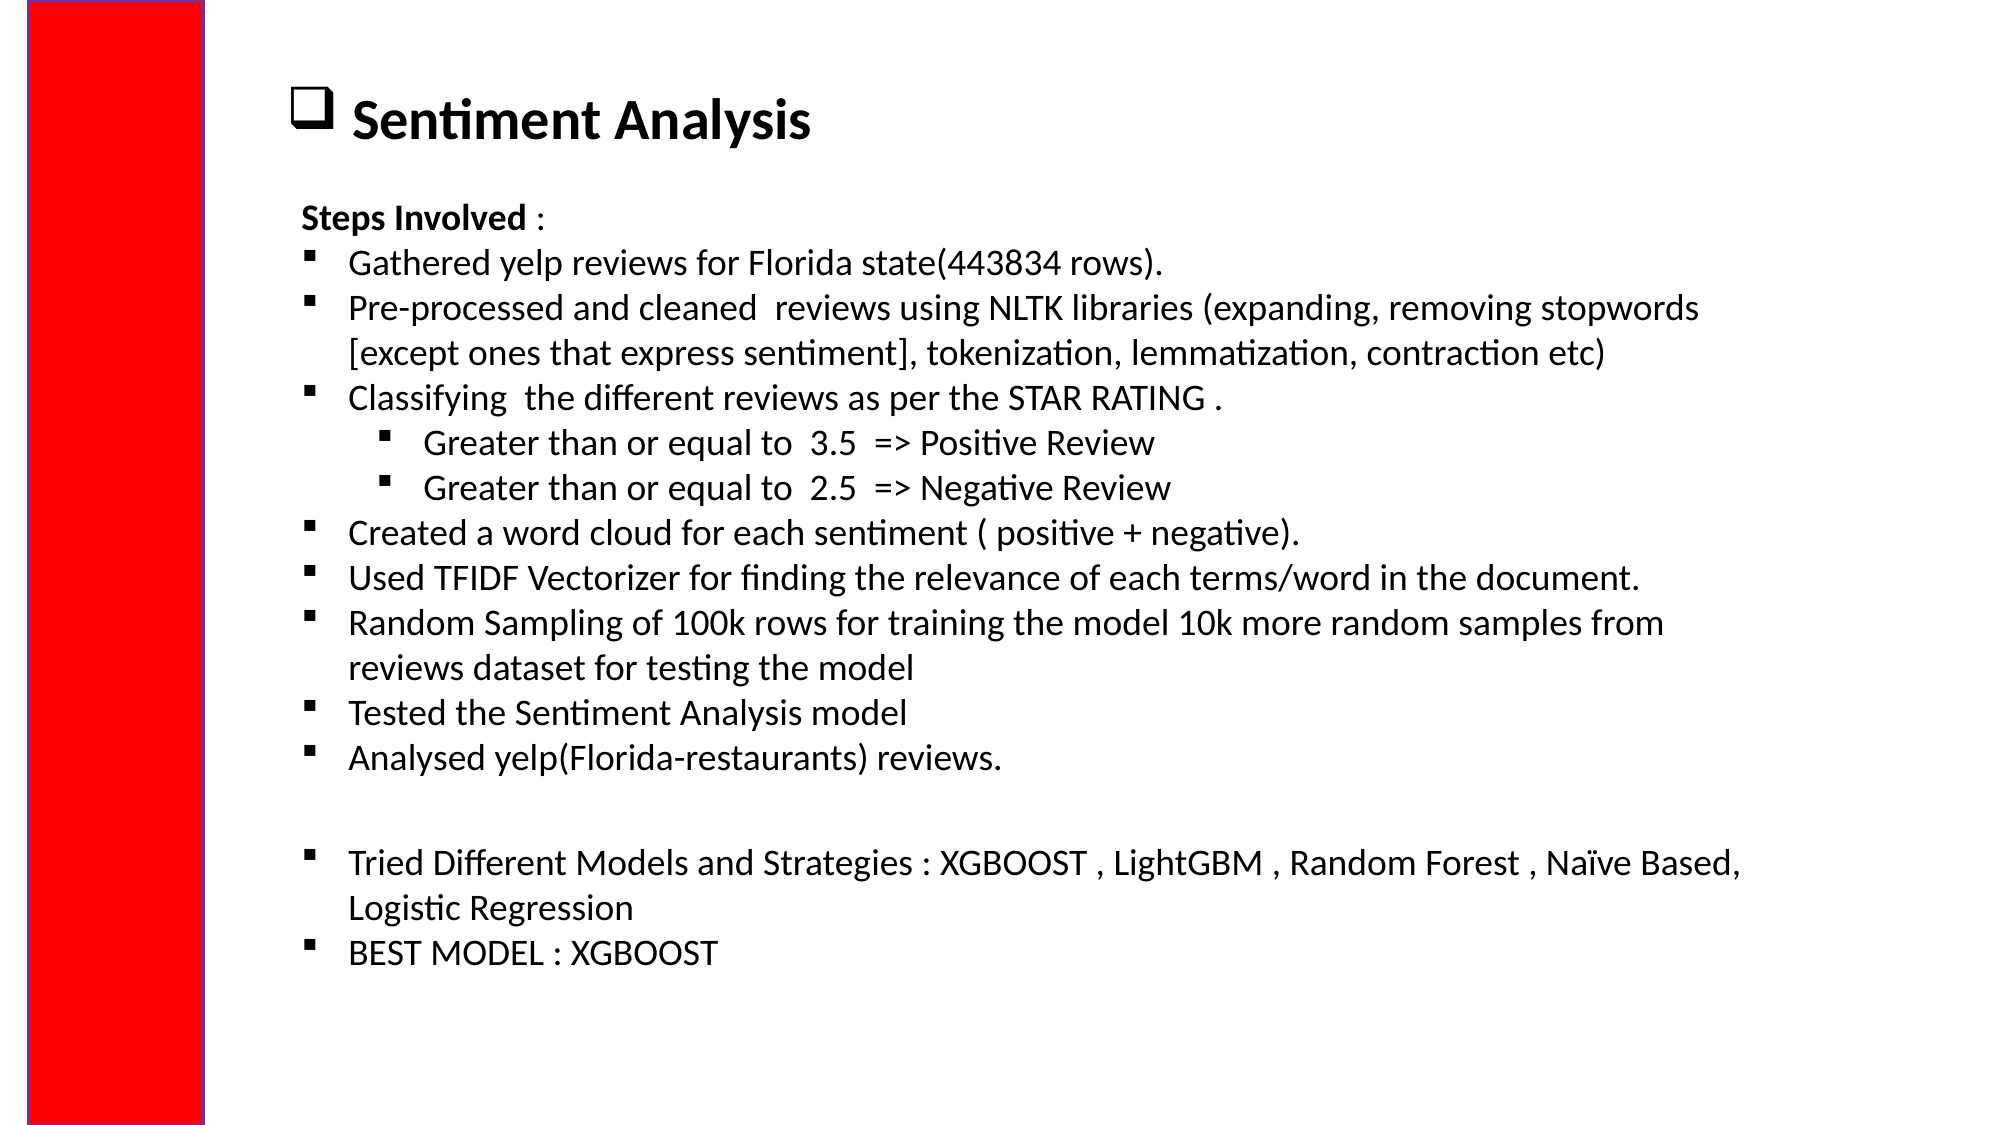

Sentiment Analysis

Steps Involved :
Gathered yelp reviews for Florida state(443834 rows).
Pre-processed and cleaned  reviews using NLTK libraries (expanding, removing stopwords [except ones that express sentiment], tokenization, lemmatization, contraction etc)
Classifying  the different reviews as per the STAR RATING .
Greater than or equal to  3.5  => Positive Review
Greater than or equal to  2.5  => Negative Review
Created a word cloud for each sentiment ( positive + negative).
Used TFIDF Vectorizer for finding the relevance of each terms/word in the document.
Random Sampling of 100k rows for training the model 10k more random samples from reviews dataset for testing the model
Tested the Sentiment Analysis model
Analysed yelp(Florida-restaurants) reviews.

Tried Different Models and Strategies : XGBOOST , LightGBM , Random Forest , Naïve Based, Logistic Regression
BEST MODEL : XGBOOST